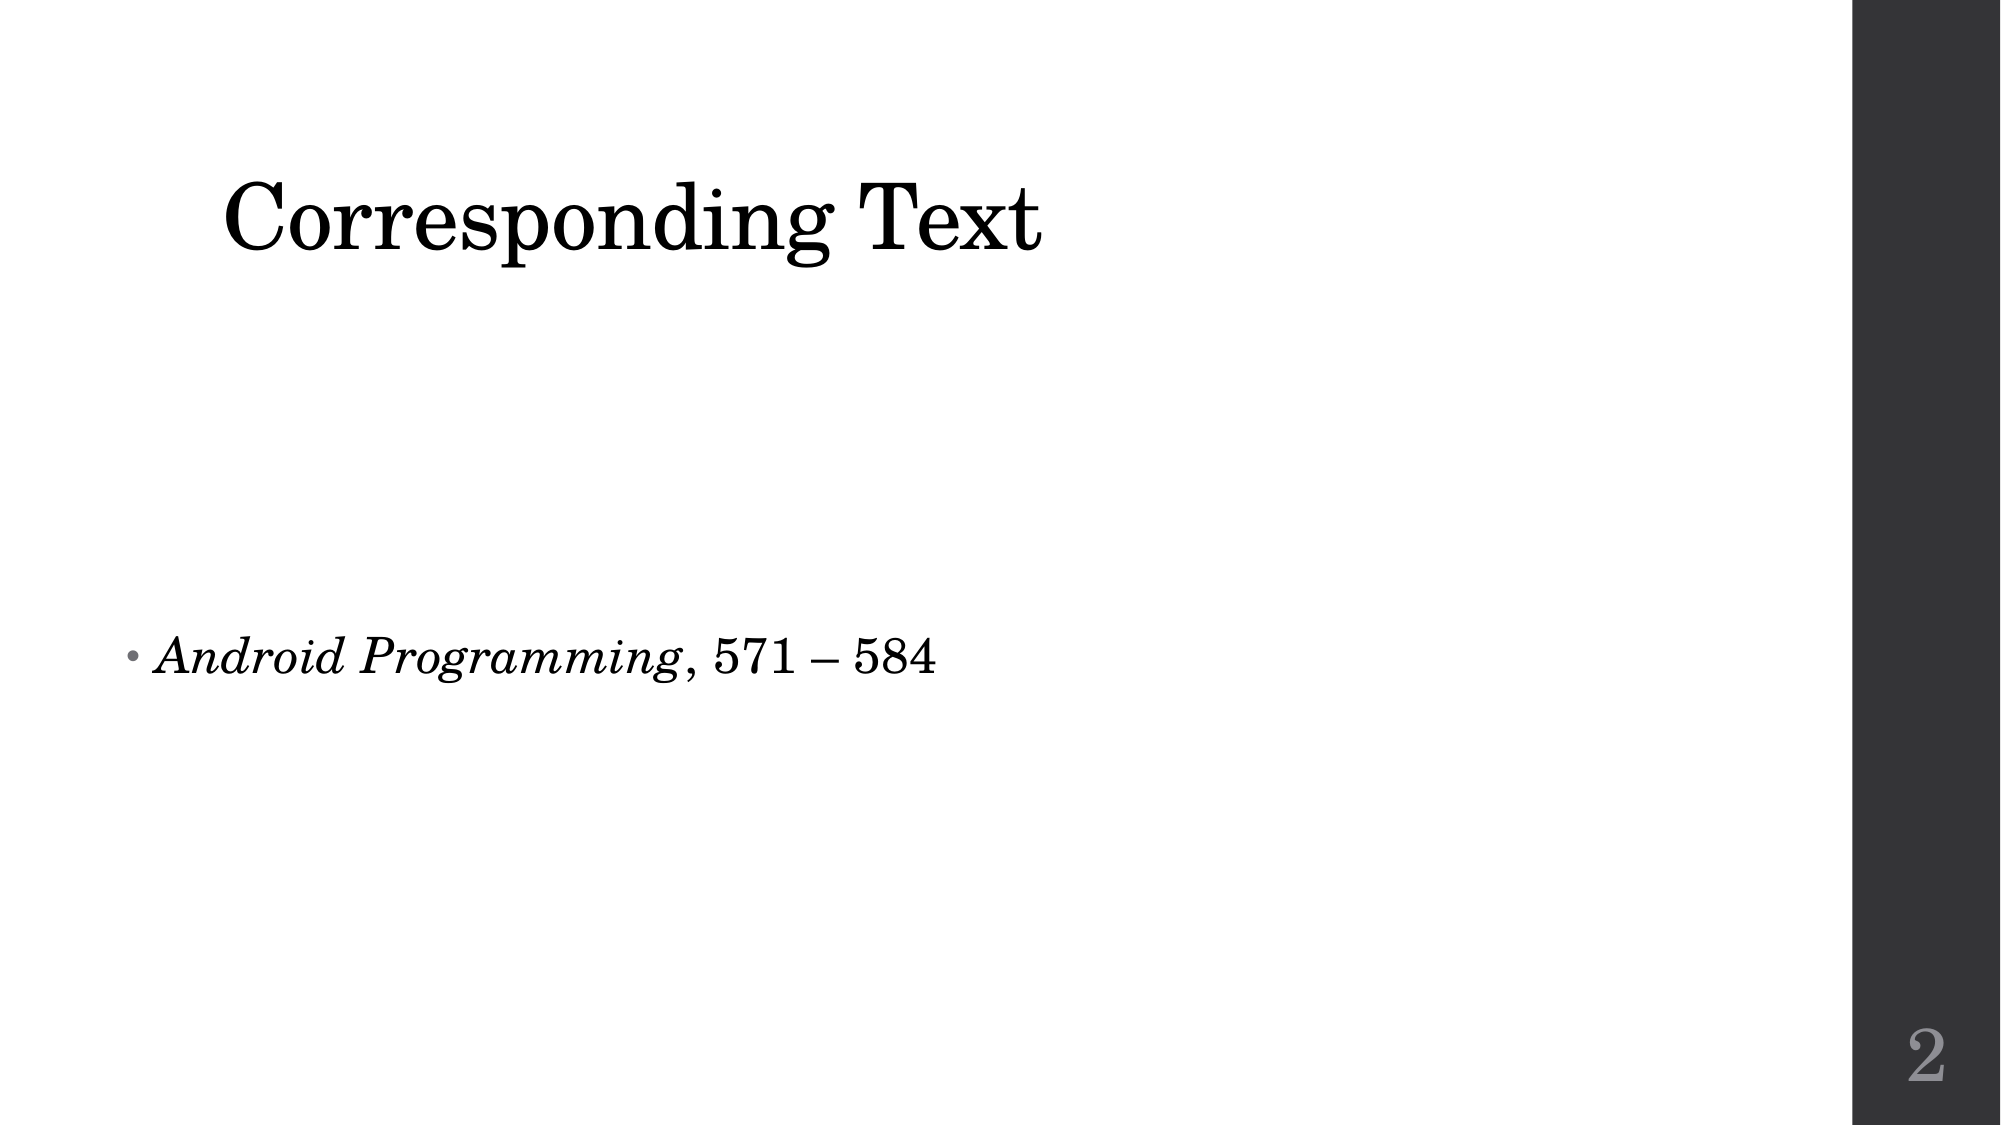

# Corresponding Text
Android Programming, 571 – 584
2